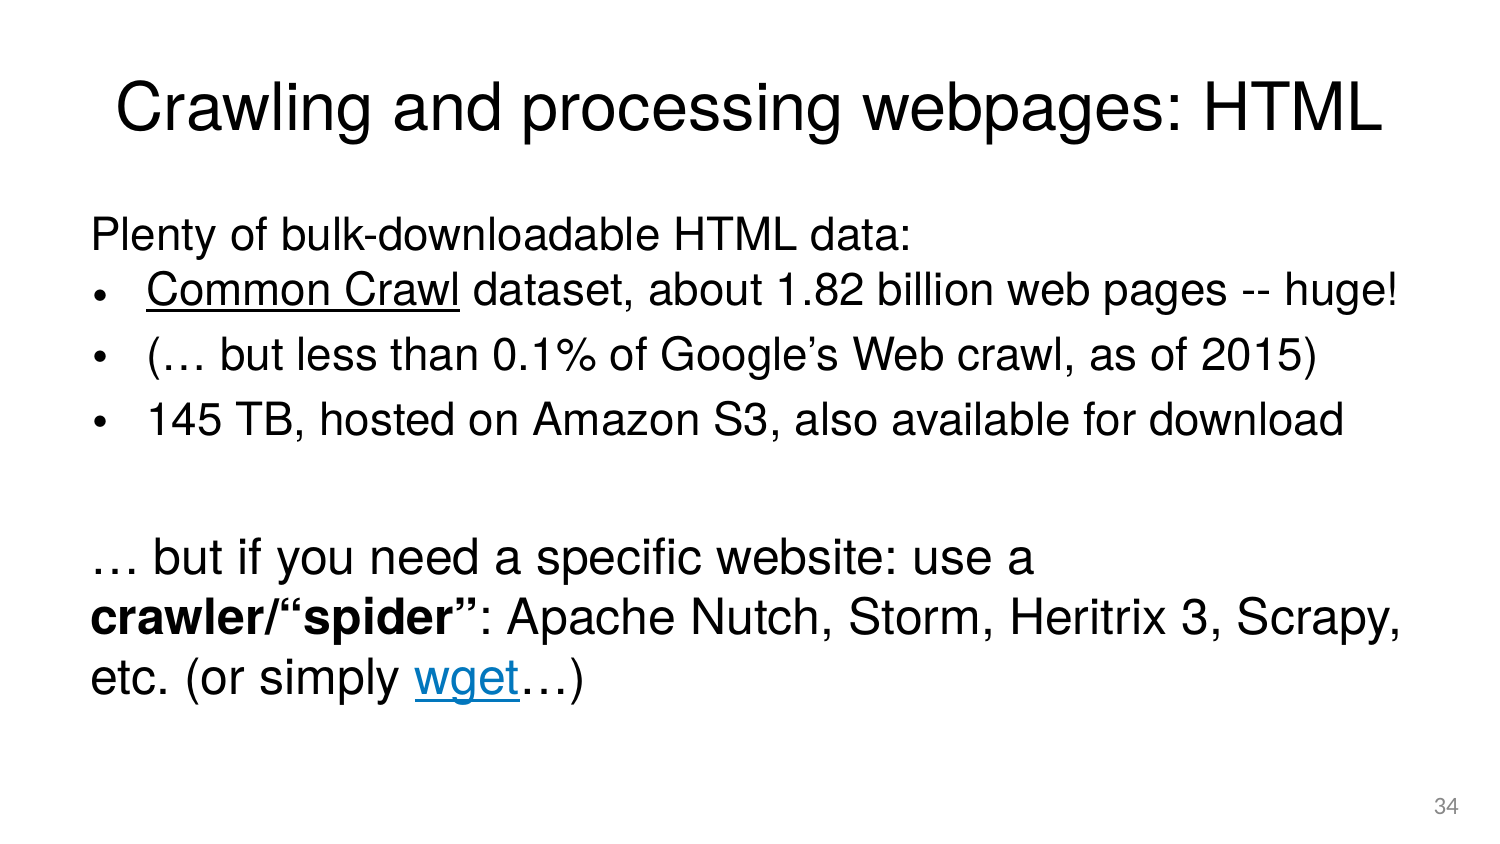

# Crawling and processing webpages: HTML
Plenty of bulk-downloadable HTML data:
Common Crawl dataset, about 1.82 billion web pages -- huge!
(… but less than 0.1% of Google’s Web crawl, as of 2015)
145 TB, hosted on Amazon S3, also available for download

… but if you need a specific website: use a crawler/“spider”: Apache Nutch, Storm, Heritrix 3, Scrapy, etc. (or simply wget…)
34